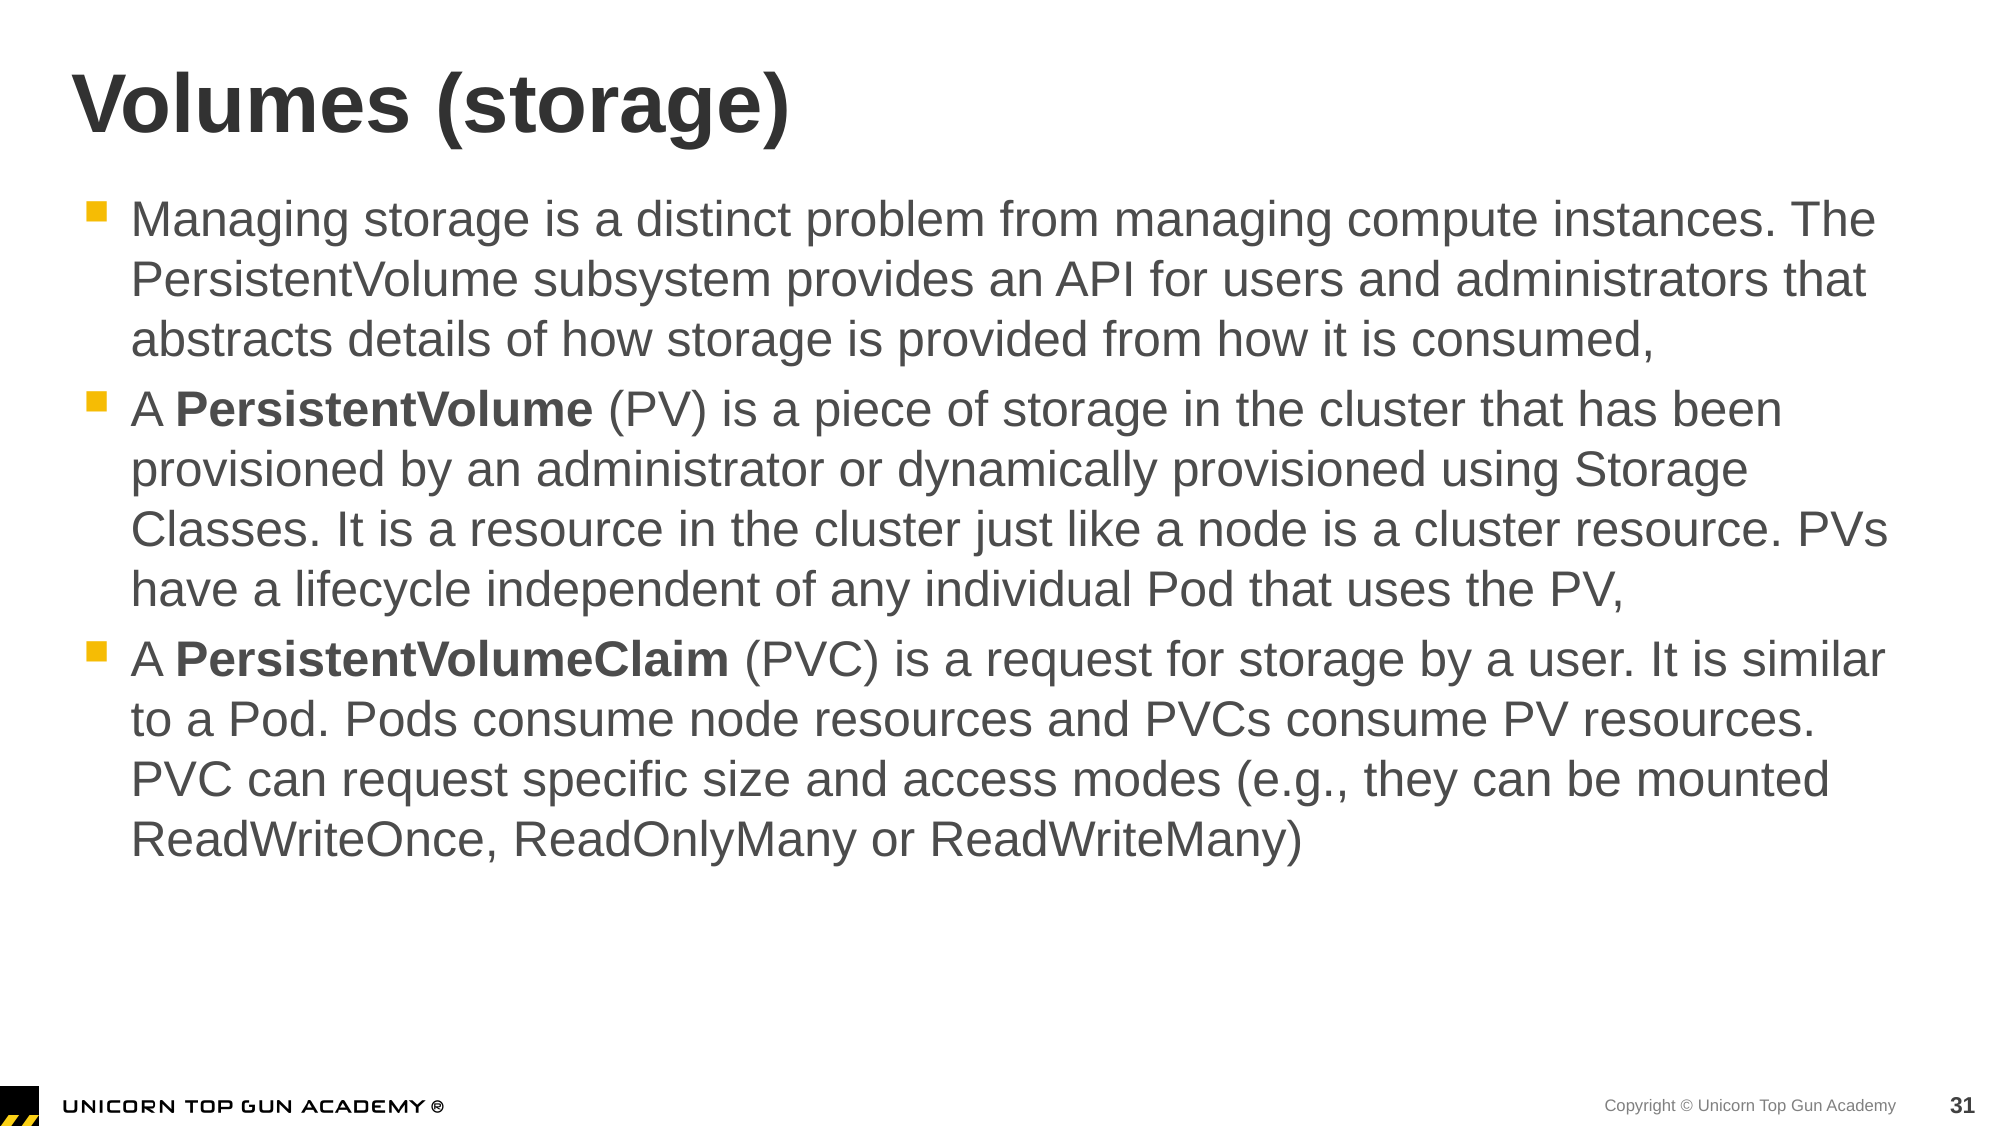

# Volumes (storage)
Managing storage is a distinct problem from managing compute instances. The PersistentVolume subsystem provides an API for users and administrators that abstracts details of how storage is provided from how it is consumed,
A PersistentVolume (PV) is a piece of storage in the cluster that has been provisioned by an administrator or dynamically provisioned using Storage Classes. It is a resource in the cluster just like a node is a cluster resource. PVs have a lifecycle independent of any individual Pod that uses the PV,
A PersistentVolumeClaim (PVC) is a request for storage by a user. It is similar to a Pod. Pods consume node resources and PVCs consume PV resources. PVC can request specific size and access modes (e.g., they can be mounted ReadWriteOnce, ReadOnlyMany or ReadWriteMany)
31
Copyright © Unicorn Top Gun Academy